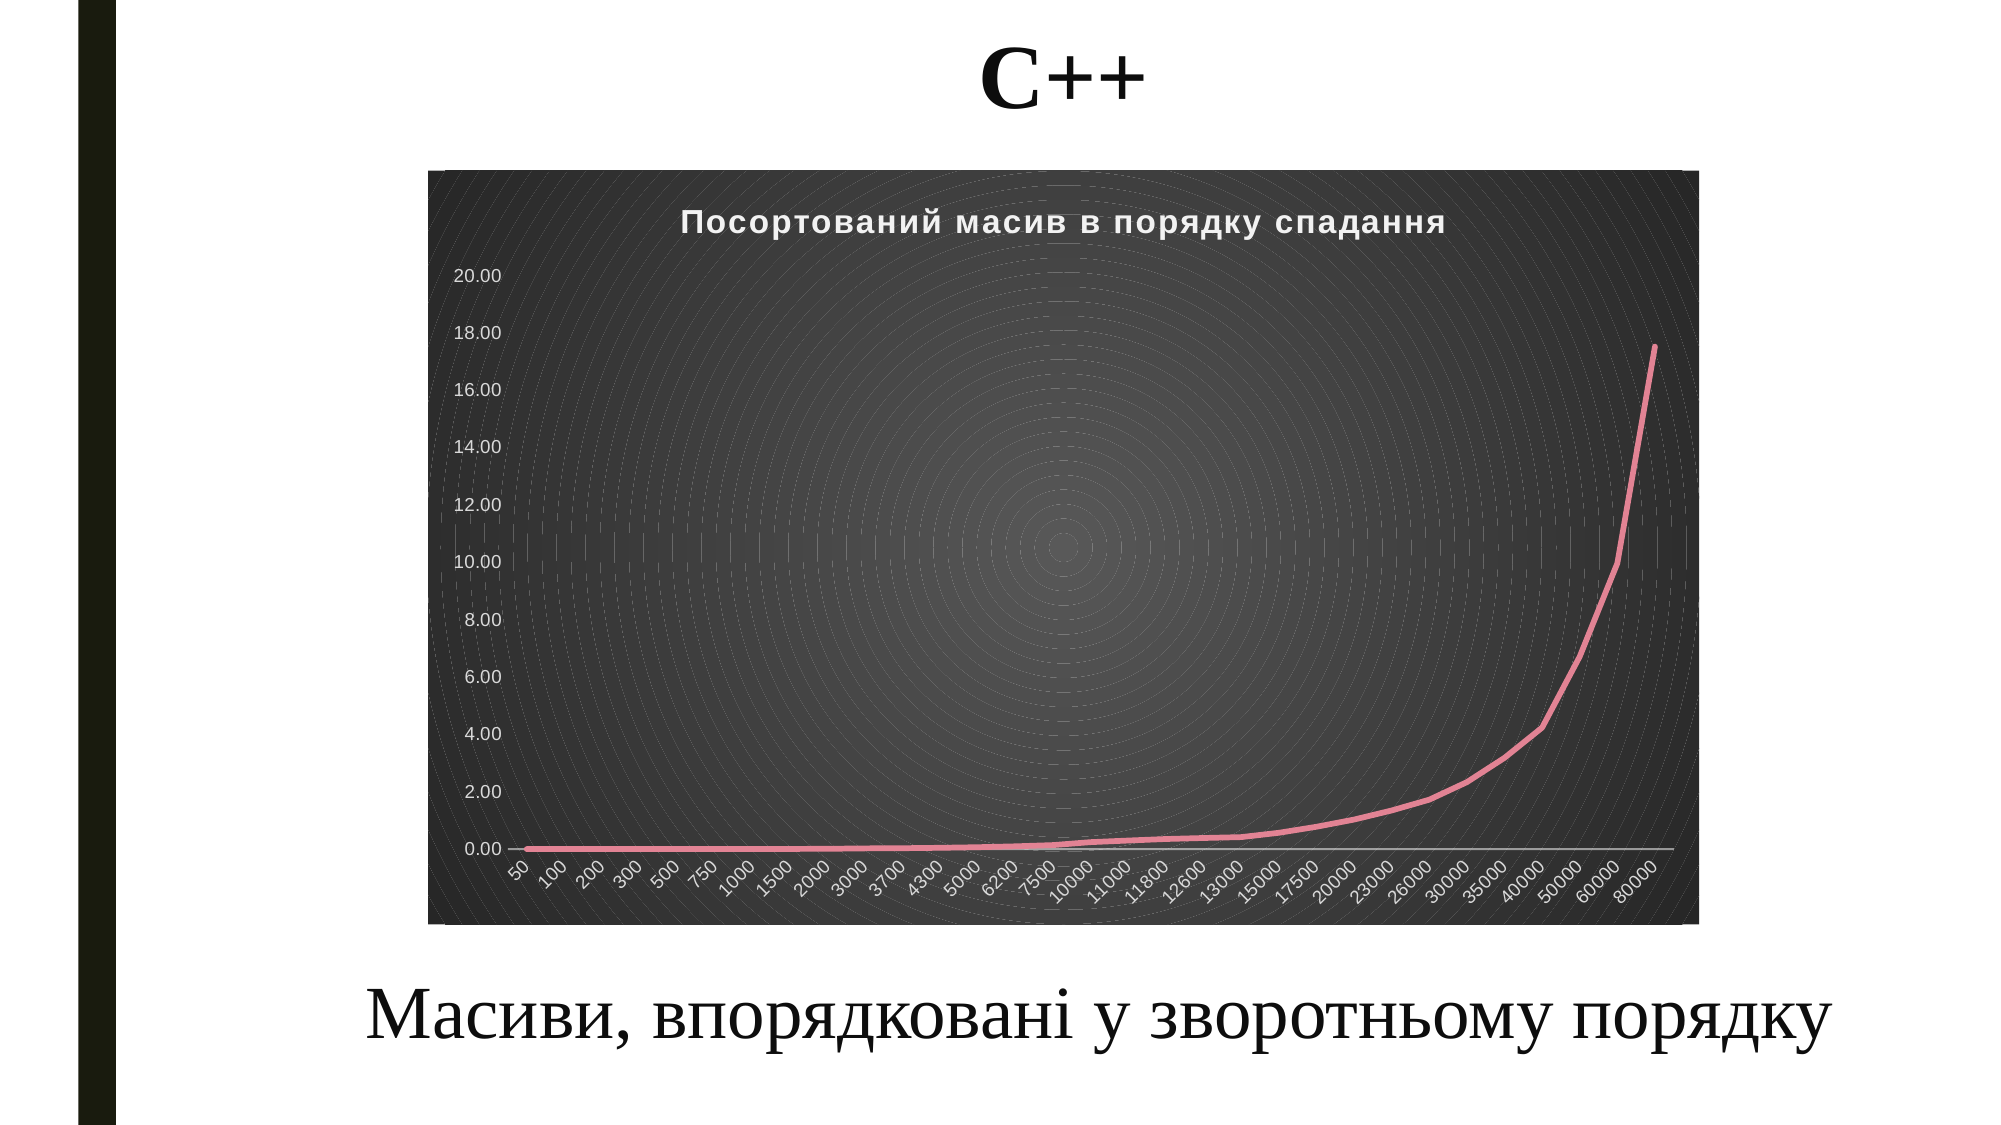

# C++

### Chart: Посортований масив в порядку спадання

| Category |  |
|---|---|
| 50 | 0.0 |
| 100 | 0.0 |
| 200 | 0.001 |
| 300 | 0.0 |
| 500 | 0.001 |
| 750 | 0.002 |
| 1000 | 0.002 |
| 1500 | 0.005 |
| 2000 | 0.01 |
| 3000 | 0.024 |
| 3700 | 0.03 |
| 4300 | 0.044 |
| 5000 | 0.065 |
| 6200 | 0.095 |
| 7500 | 0.14 |
| 10000 | 0.243 |
| 11000 | 0.297 |
| 11800 | 0.351 |
| 12600 | 0.386 |
| 13000 | 0.418 |
| 15000 | 0.567 |
| 17500 | 0.777 |
| 20000 | 1.028 |
| 23000 | 1.347 |
| 26000 | 1.723 |
| 30000 | 2.335 |
| 35000 | 3.184 |
| 40000 | 4.235 |
| 50000 | 6.713 |
| 60000 | 9.969 |
| 80000 | 17.527 |
Масиви, впорядковані у зворотньому порядку